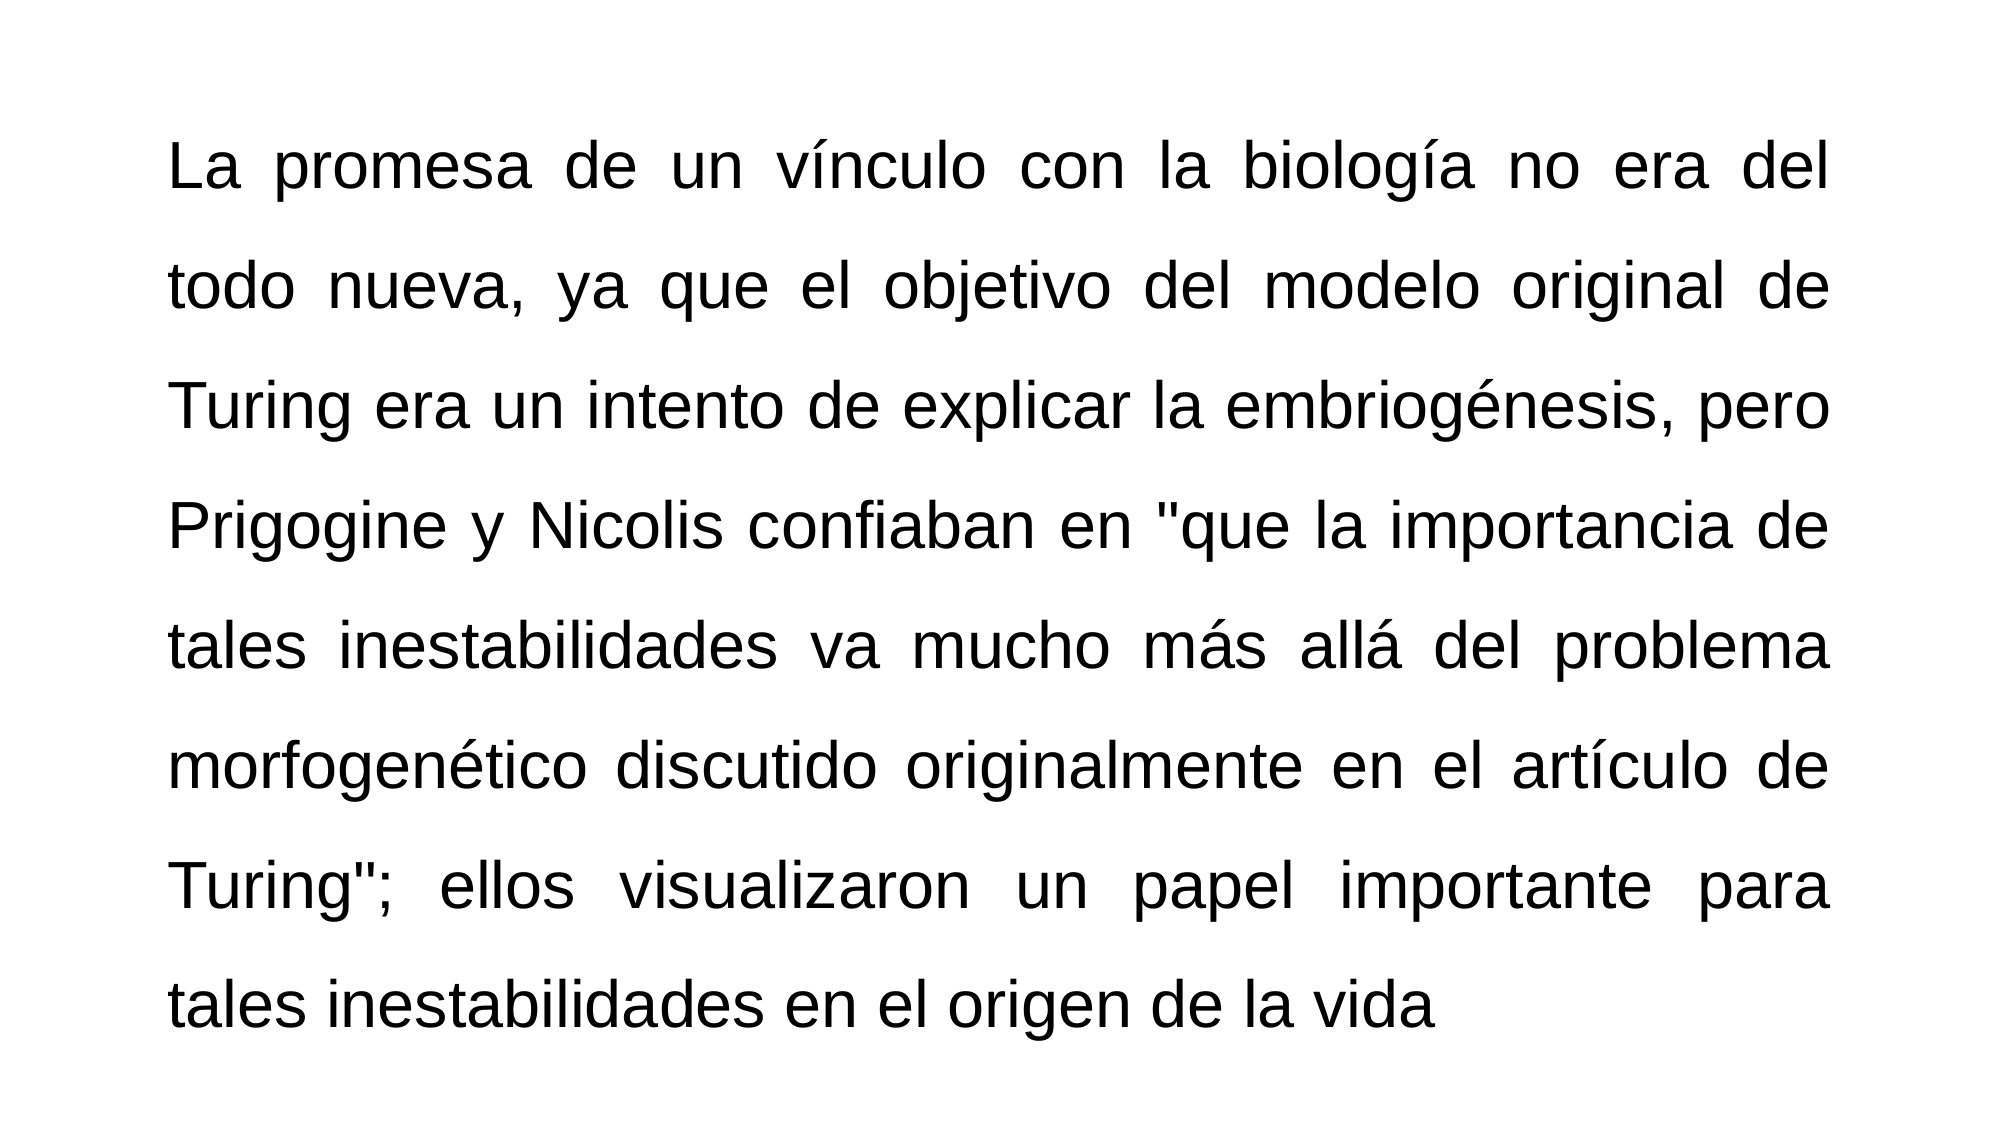

La promesa de un vínculo con la biología no era del todo nueva, ya que el objetivo del modelo original de Turing era un intento de explicar la embriogénesis, pero Prigogine y Nicolis confiaban en "que la importancia de tales inestabilidades va mucho más allá del problema morfogenético discutido originalmente en el artículo de Turing"; ellos visualizaron un papel importante para tales inestabilidades en el origen de la vida